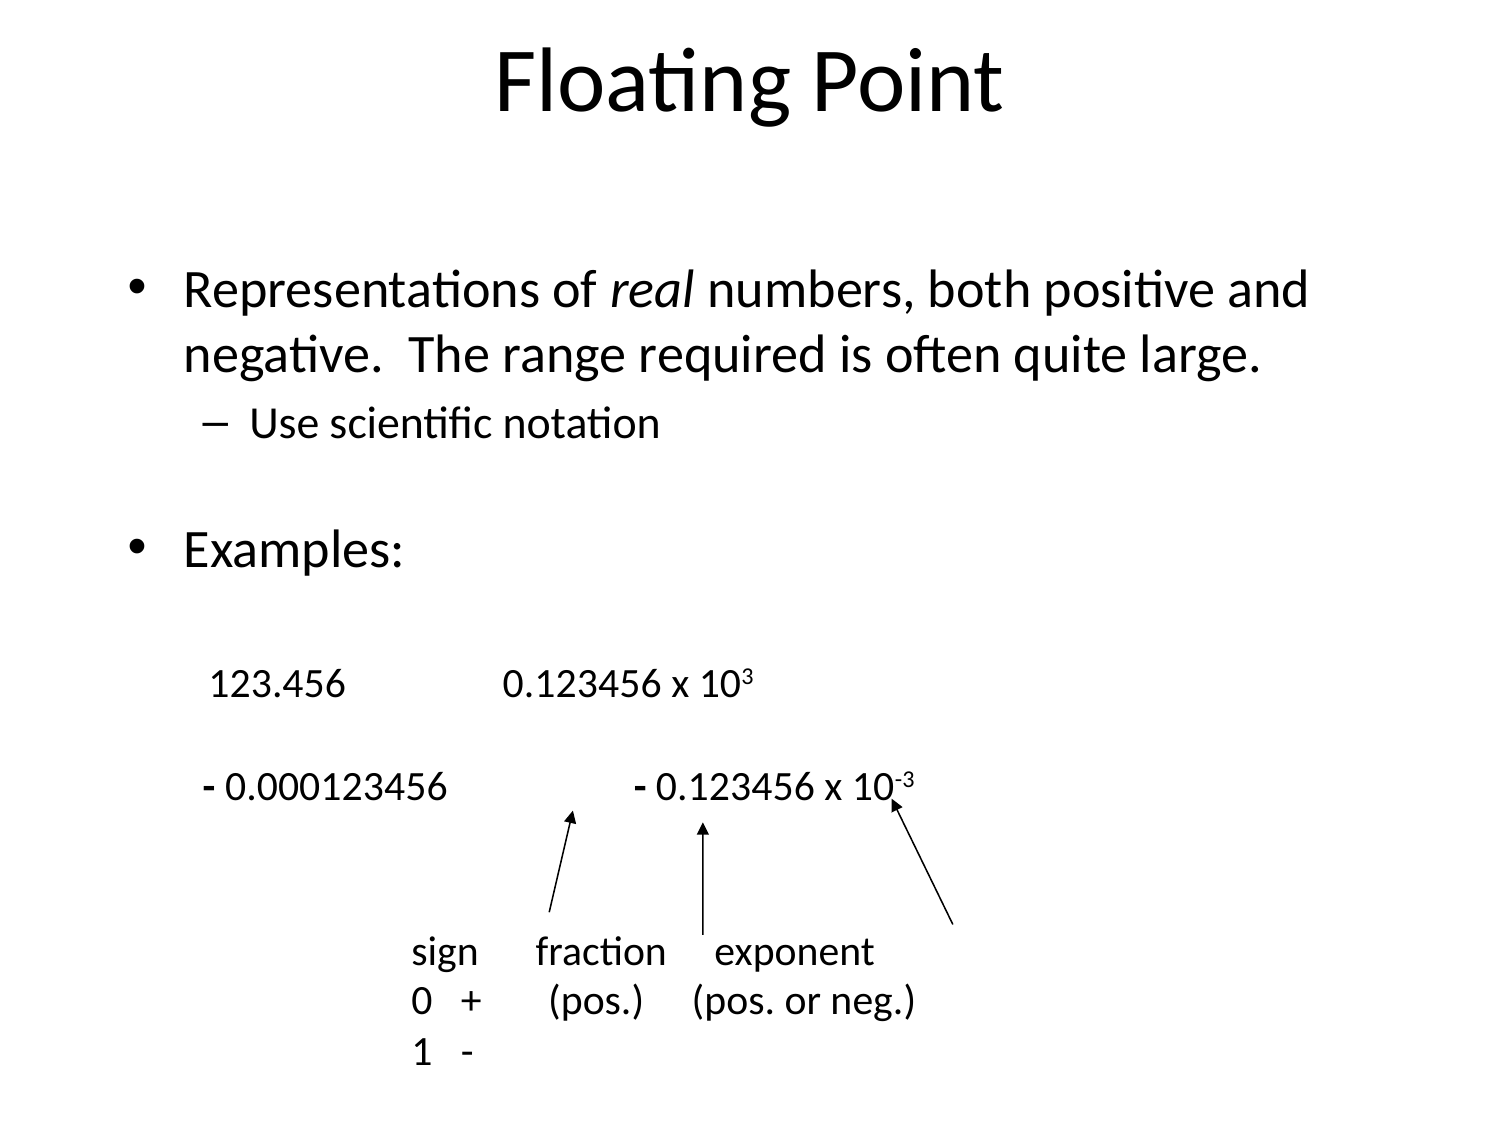

# Floating Point
Representations of real numbers, both positive and negative.  The range required is often quite large.
Use scientific notation
Examples:
  123.456             	  0.123456 x 103
  - 0.000123456    	- 0.123456 x 10-3
                        sign      fraction     exponent
                        0   +       (pos.)     (pos. or neg.)
                        1   -